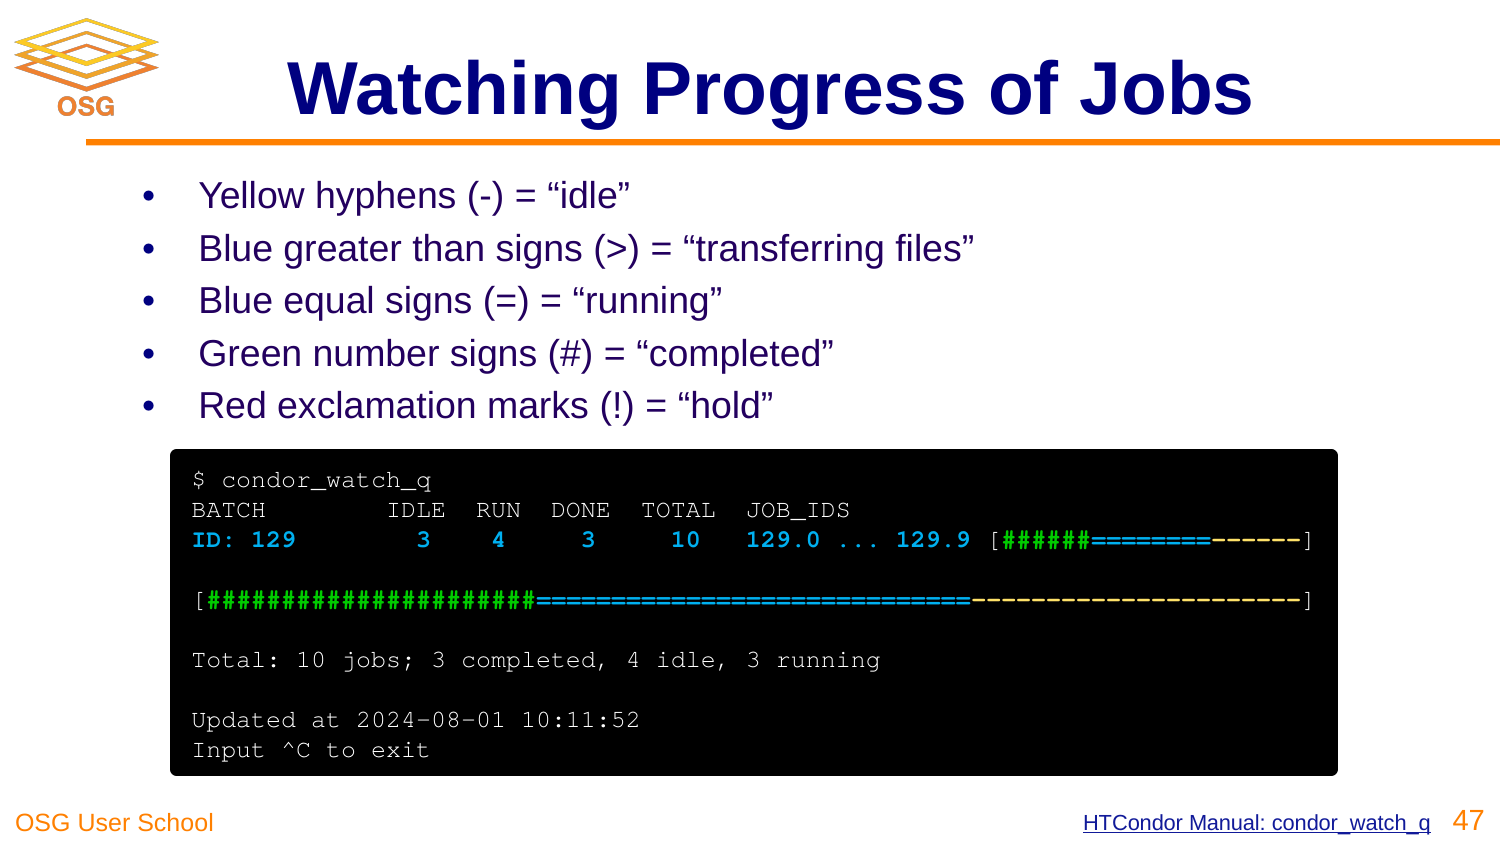

# Watching Progress of Jobs
Yellow hyphens (-) = “idle”
Blue greater than signs (>) = “transferring files”
Blue equal signs (=) = “running”
Green number signs (#) = “completed”
Red exclamation marks (!) = “hold”
$ condor_watch_q
BATCH        IDLE  RUN  DONE  TOTAL  JOB_IDS
ID: 129        3    4     3     10   129.0 ... 129.9 [######========------]

[######################=============================----------------------]

Total: 10 jobs; 3 completed, 4 idle, 3 running

Updated at 2024-08-01 10:11:52
Input ^C to exit

47
HTCondor Manual: condor_watch_q